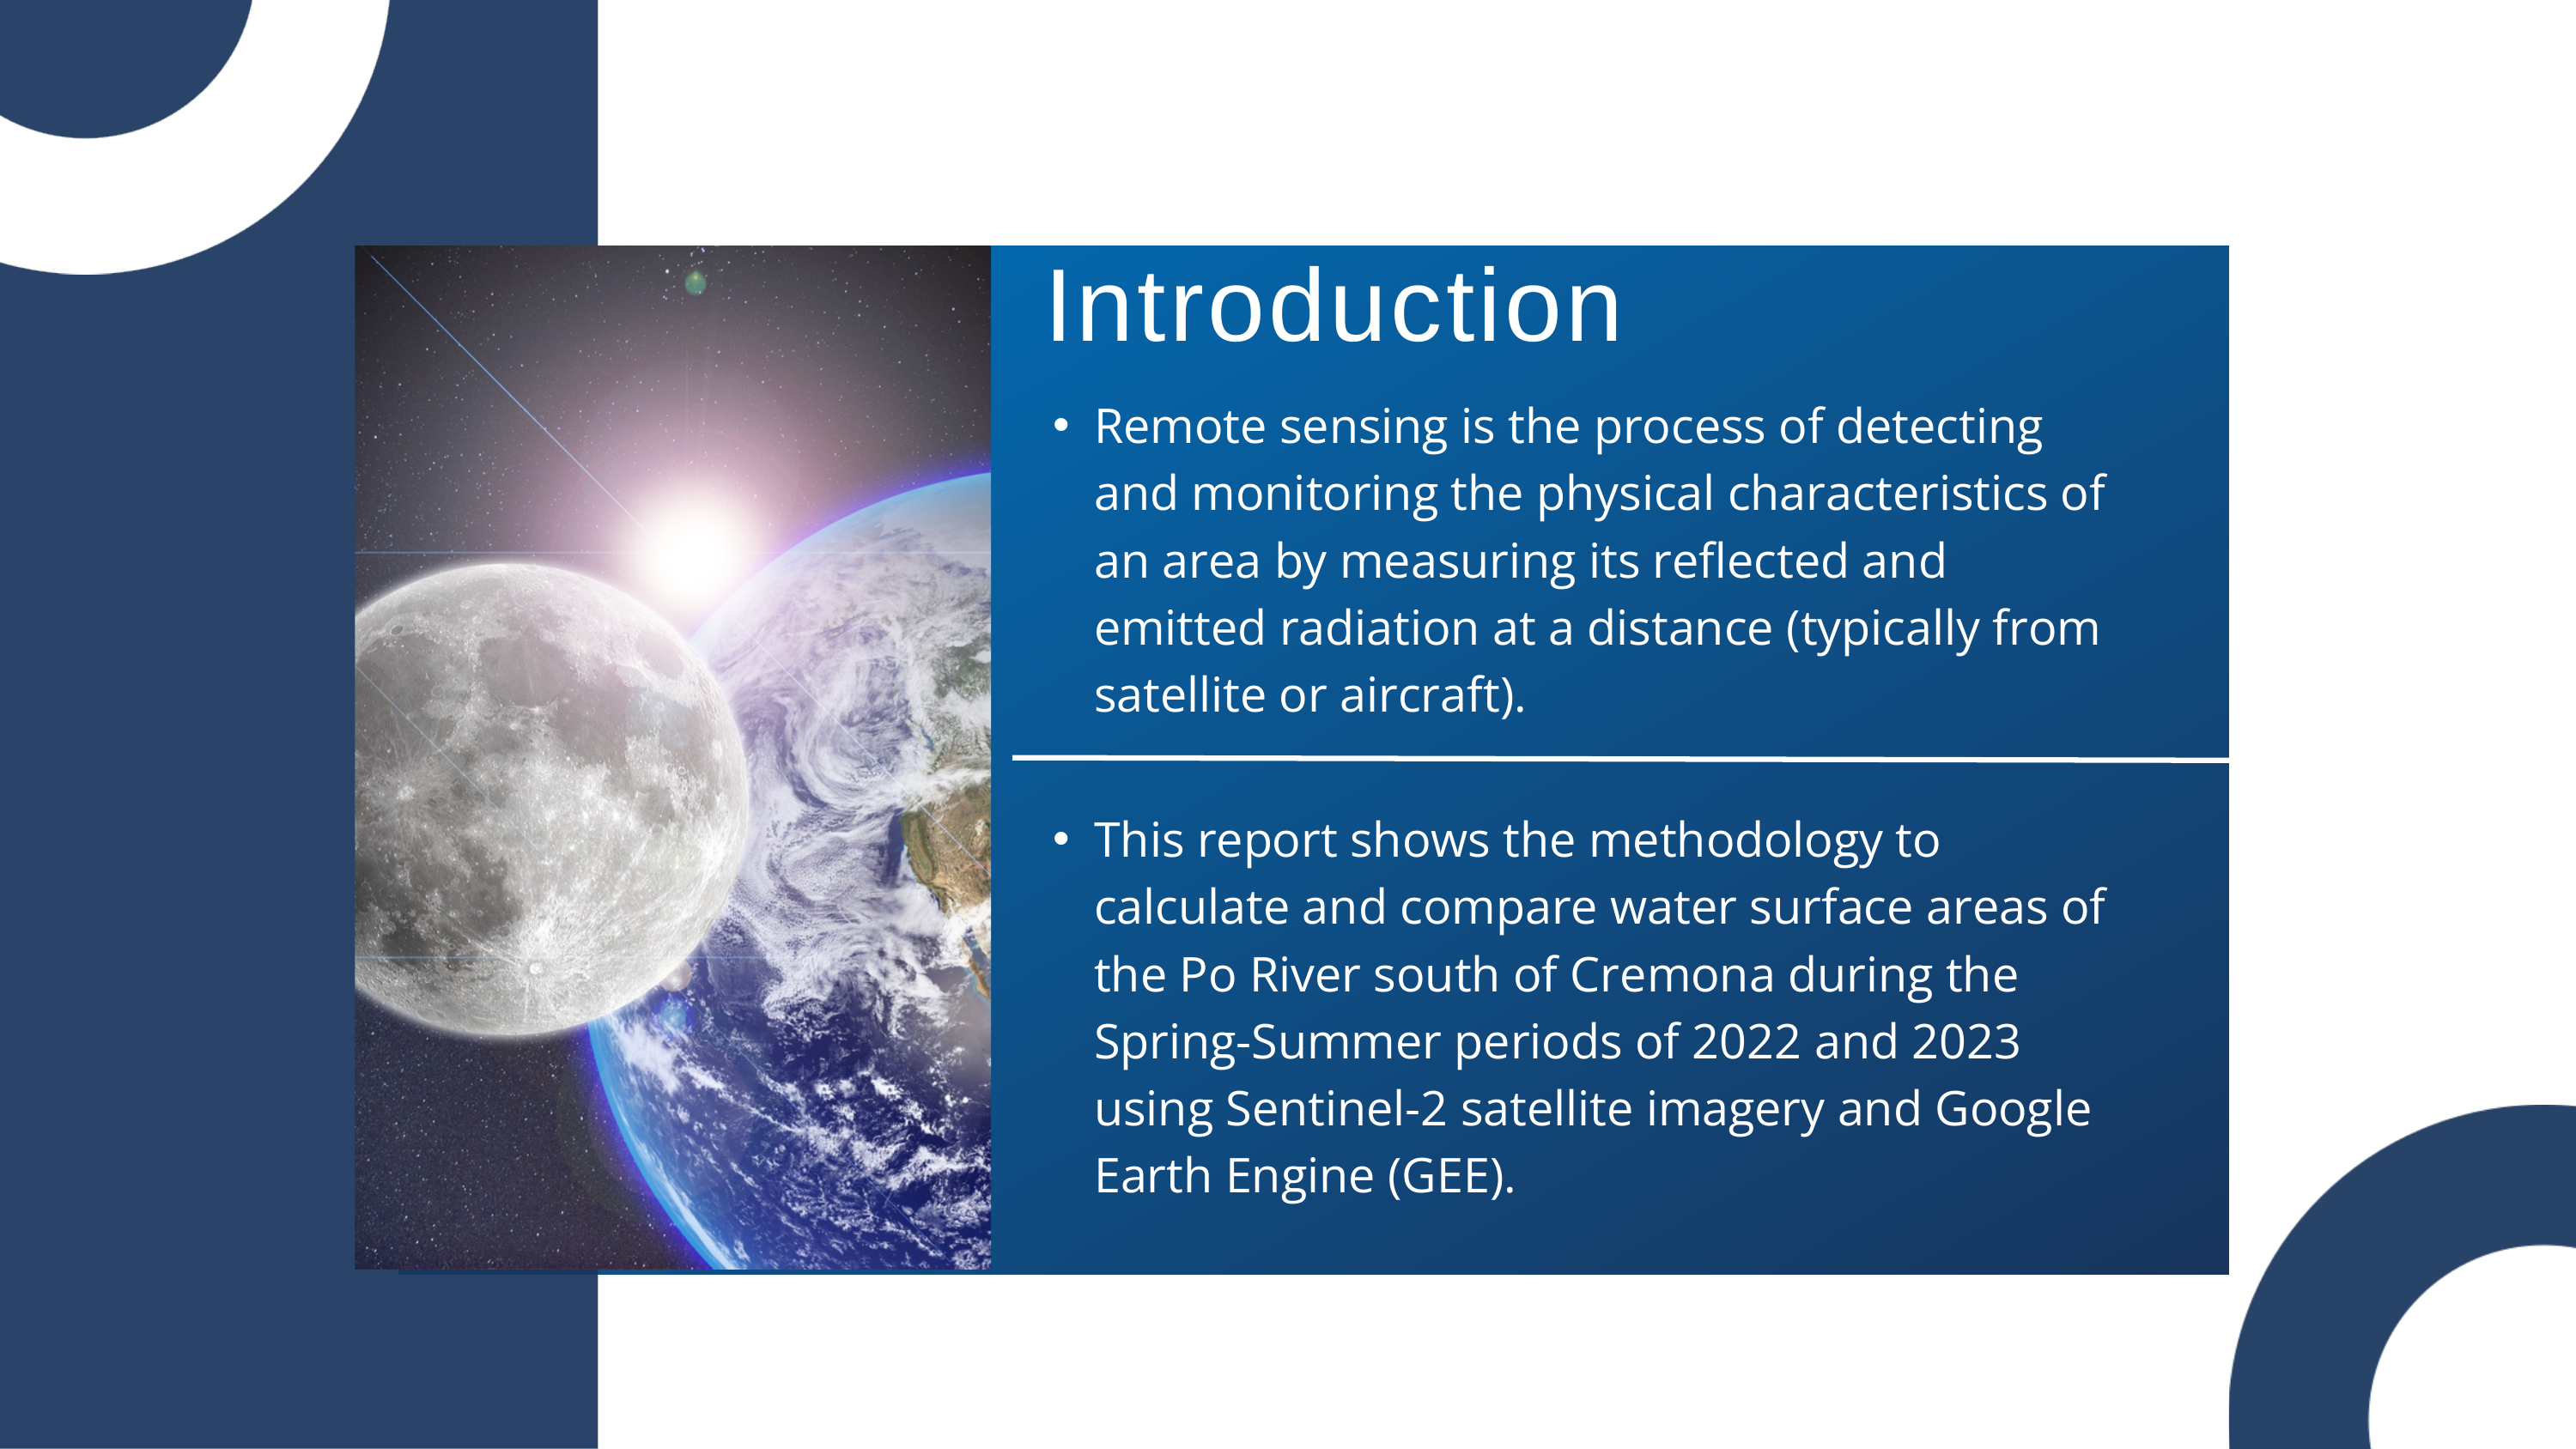

Introduction

Remote sensing is the process of detecting and monitoring the physical characteristics of an area by measuring its reflected and emitted radiation at a distance (typically from satellite or aircraft).

This report shows the methodology to calculate and compare water surface areas of the Po River south of Cremona during the Spring-Summer periods of 2022 and 2023 using Sentinel-2 satellite imagery and Google Earth Engine (GEE).